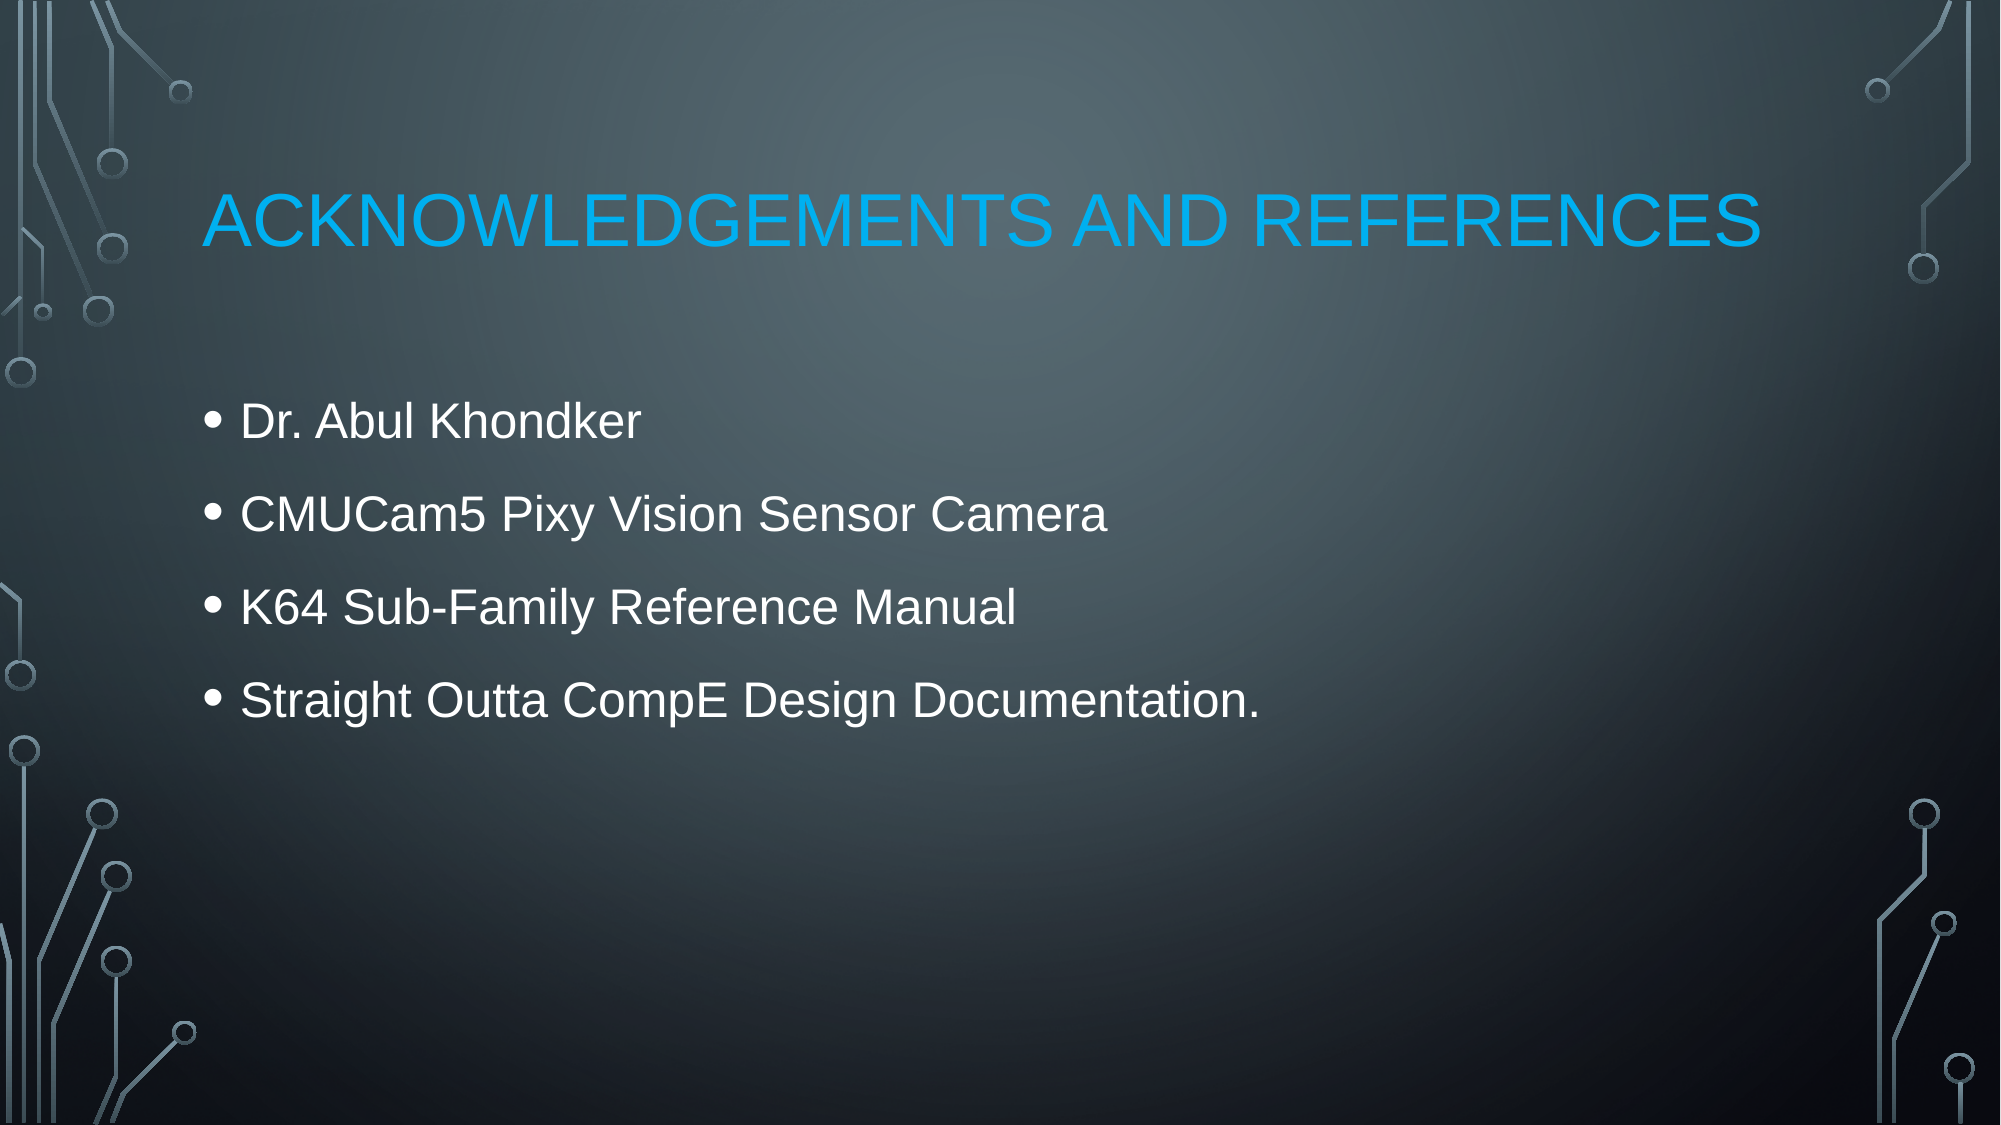

# Acknowledgements and References
Dr. Abul Khondker
CMUCam5 Pixy Vision Sensor Camera
K64 Sub-Family Reference Manual
Straight Outta CompE Design Documentation.